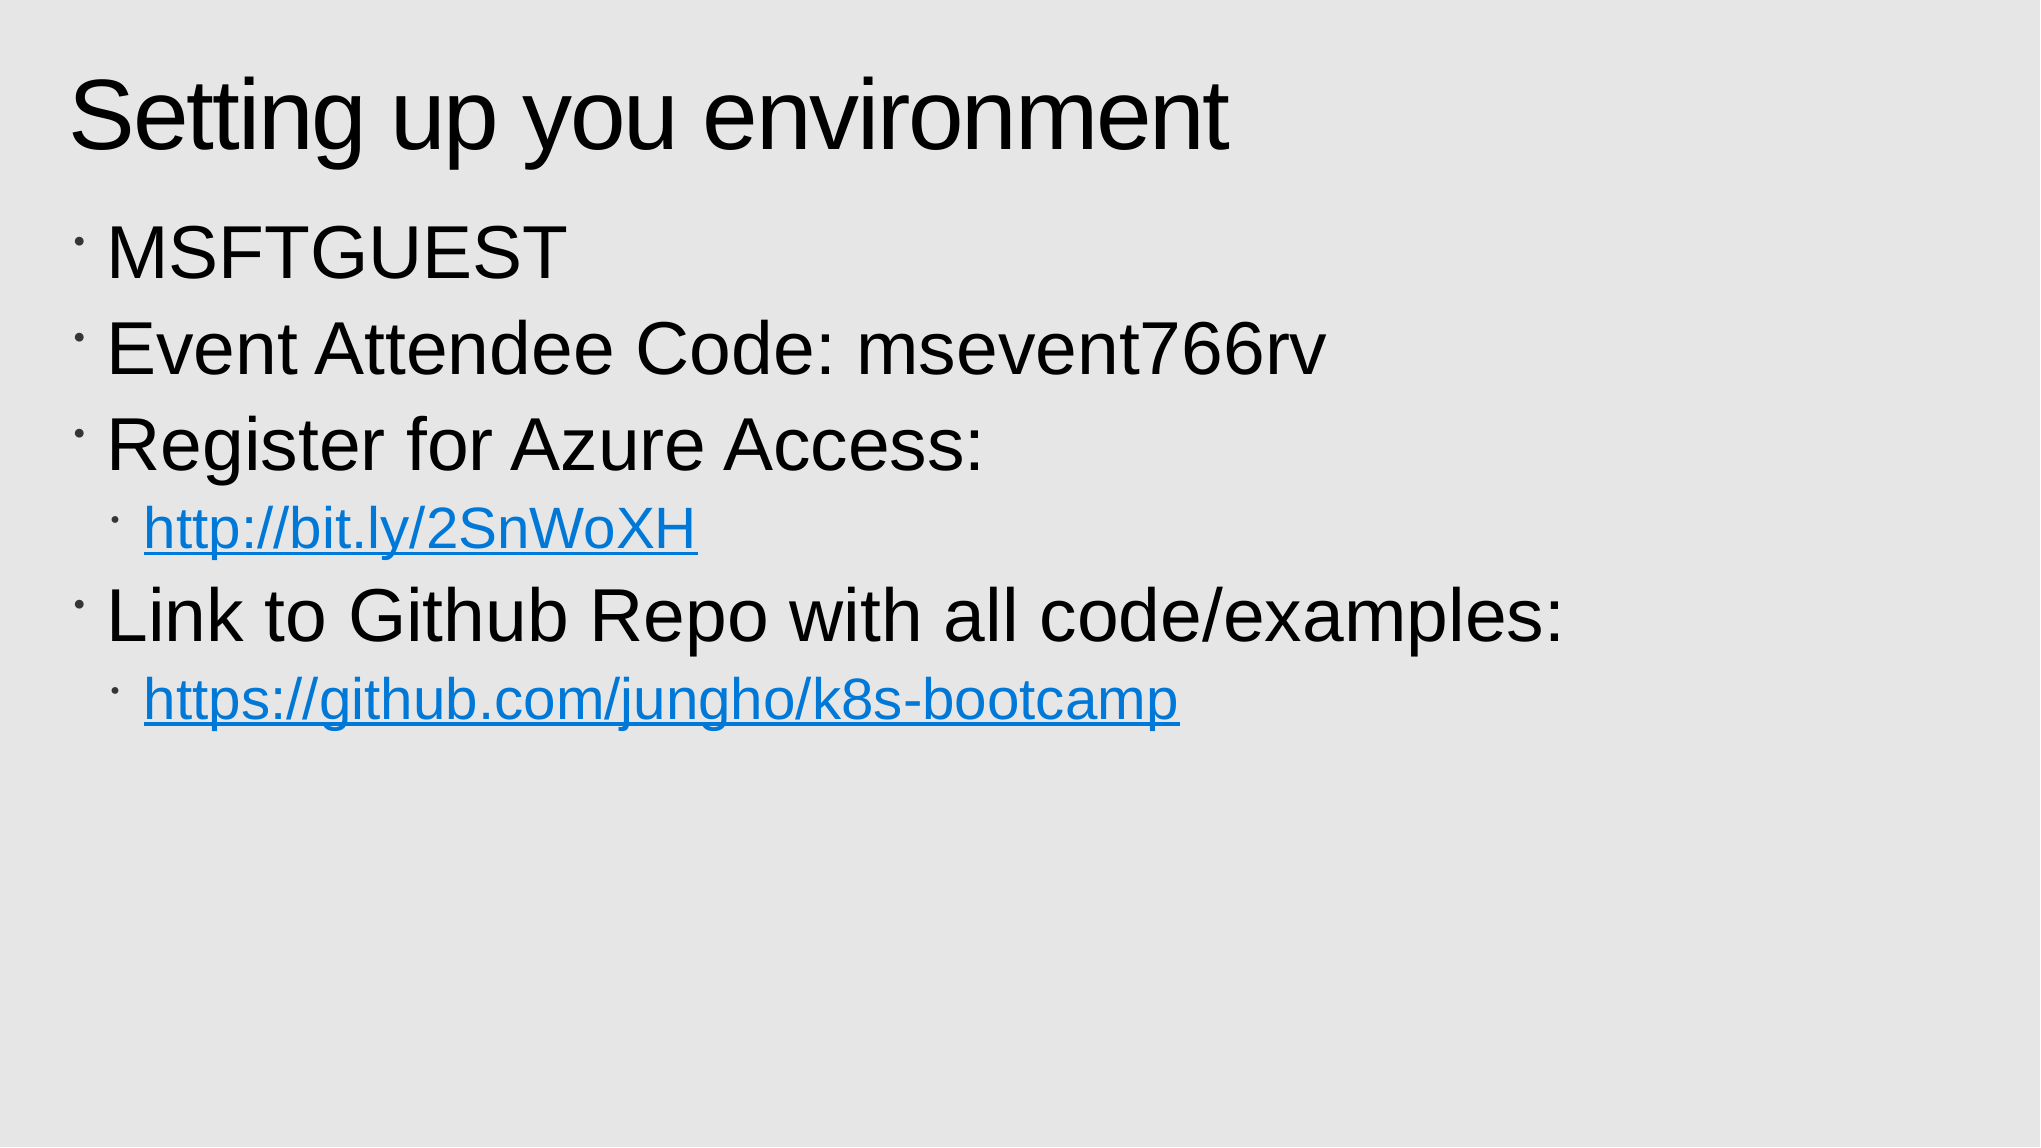

# Setting up you environment
MSFTGUEST
Event Attendee Code: msevent766rv
Register for Azure Access:
http://bit.ly/2SnWoXH
Link to Github Repo with all code/examples:
https://github.com/jungho/k8s-bootcamp